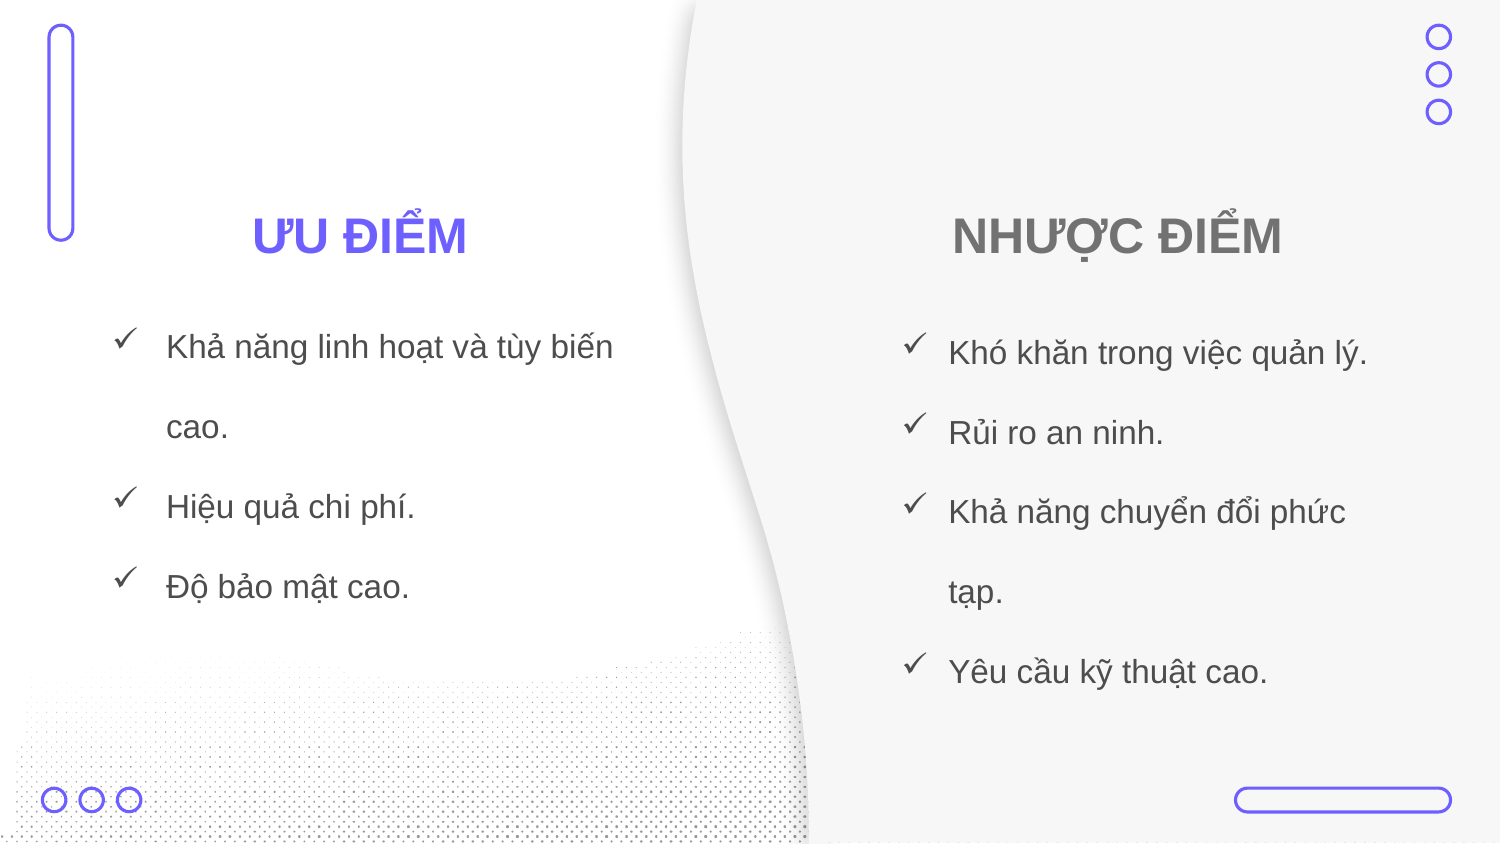

# ƯU ĐIỂM
NHƯỢC ĐIỂM
Khả năng linh hoạt và tùy biến cao.
Hiệu quả chi phí.
Độ bảo mật cao.
Khó khăn trong việc quản lý.
Rủi ro an ninh.
Khả năng chuyển đổi phức tạp.
Yêu cầu kỹ thuật cao.